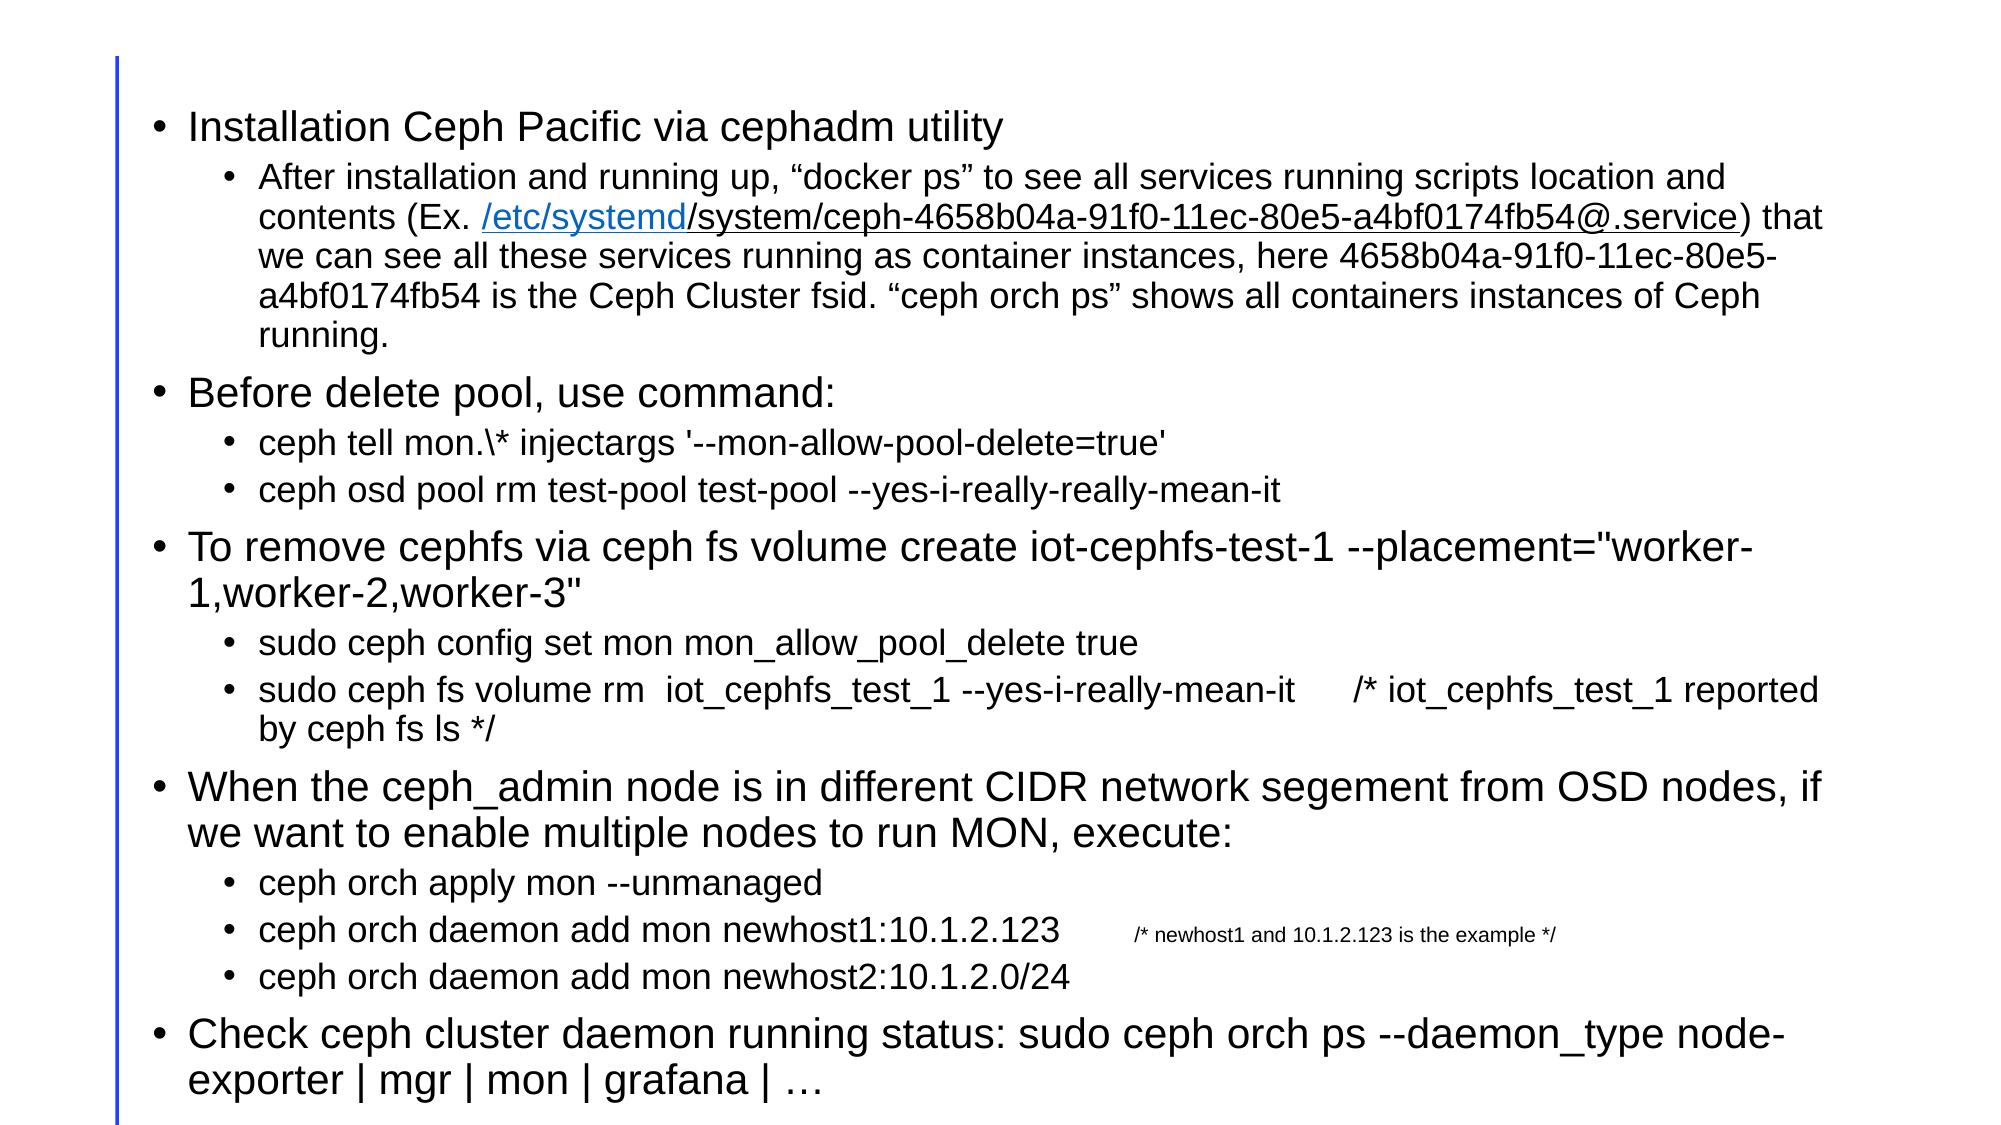

# Trouble Shooting
Installation Ceph Pacific via cephadm utility
After installation and running up, “docker ps” to see all services running scripts location and contents (Ex. /etc/systemd/system/ceph-4658b04a-91f0-11ec-80e5-a4bf0174fb54@.service) that we can see all these services running as container instances, here 4658b04a-91f0-11ec-80e5-a4bf0174fb54 is the Ceph Cluster fsid. “ceph orch ps” shows all containers instances of Ceph running.
Before delete pool, use command:
ceph tell mon.\* injectargs '--mon-allow-pool-delete=true'
ceph osd pool rm test-pool test-pool --yes-i-really-really-mean-it
To remove cephfs via ceph fs volume create iot-cephfs-test-1 --placement="worker-1,worker-2,worker-3"
sudo ceph config set mon mon_allow_pool_delete true
sudo ceph fs volume rm  iot_cephfs_test_1 --yes-i-really-mean-it	/* iot_cephfs_test_1 reported by ceph fs ls */
When the ceph_admin node is in different CIDR network segement from OSD nodes, if we want to enable multiple nodes to run MON, execute:
ceph orch apply mon --unmanaged
ceph orch daemon add mon newhost1:10.1.2.123	/* newhost1 and 10.1.2.123 is the example */
ceph orch daemon add mon newhost2:10.1.2.0/24
Check ceph cluster daemon running status: sudo ceph orch ps --daemon_type node-exporter | mgr | mon | grafana | …